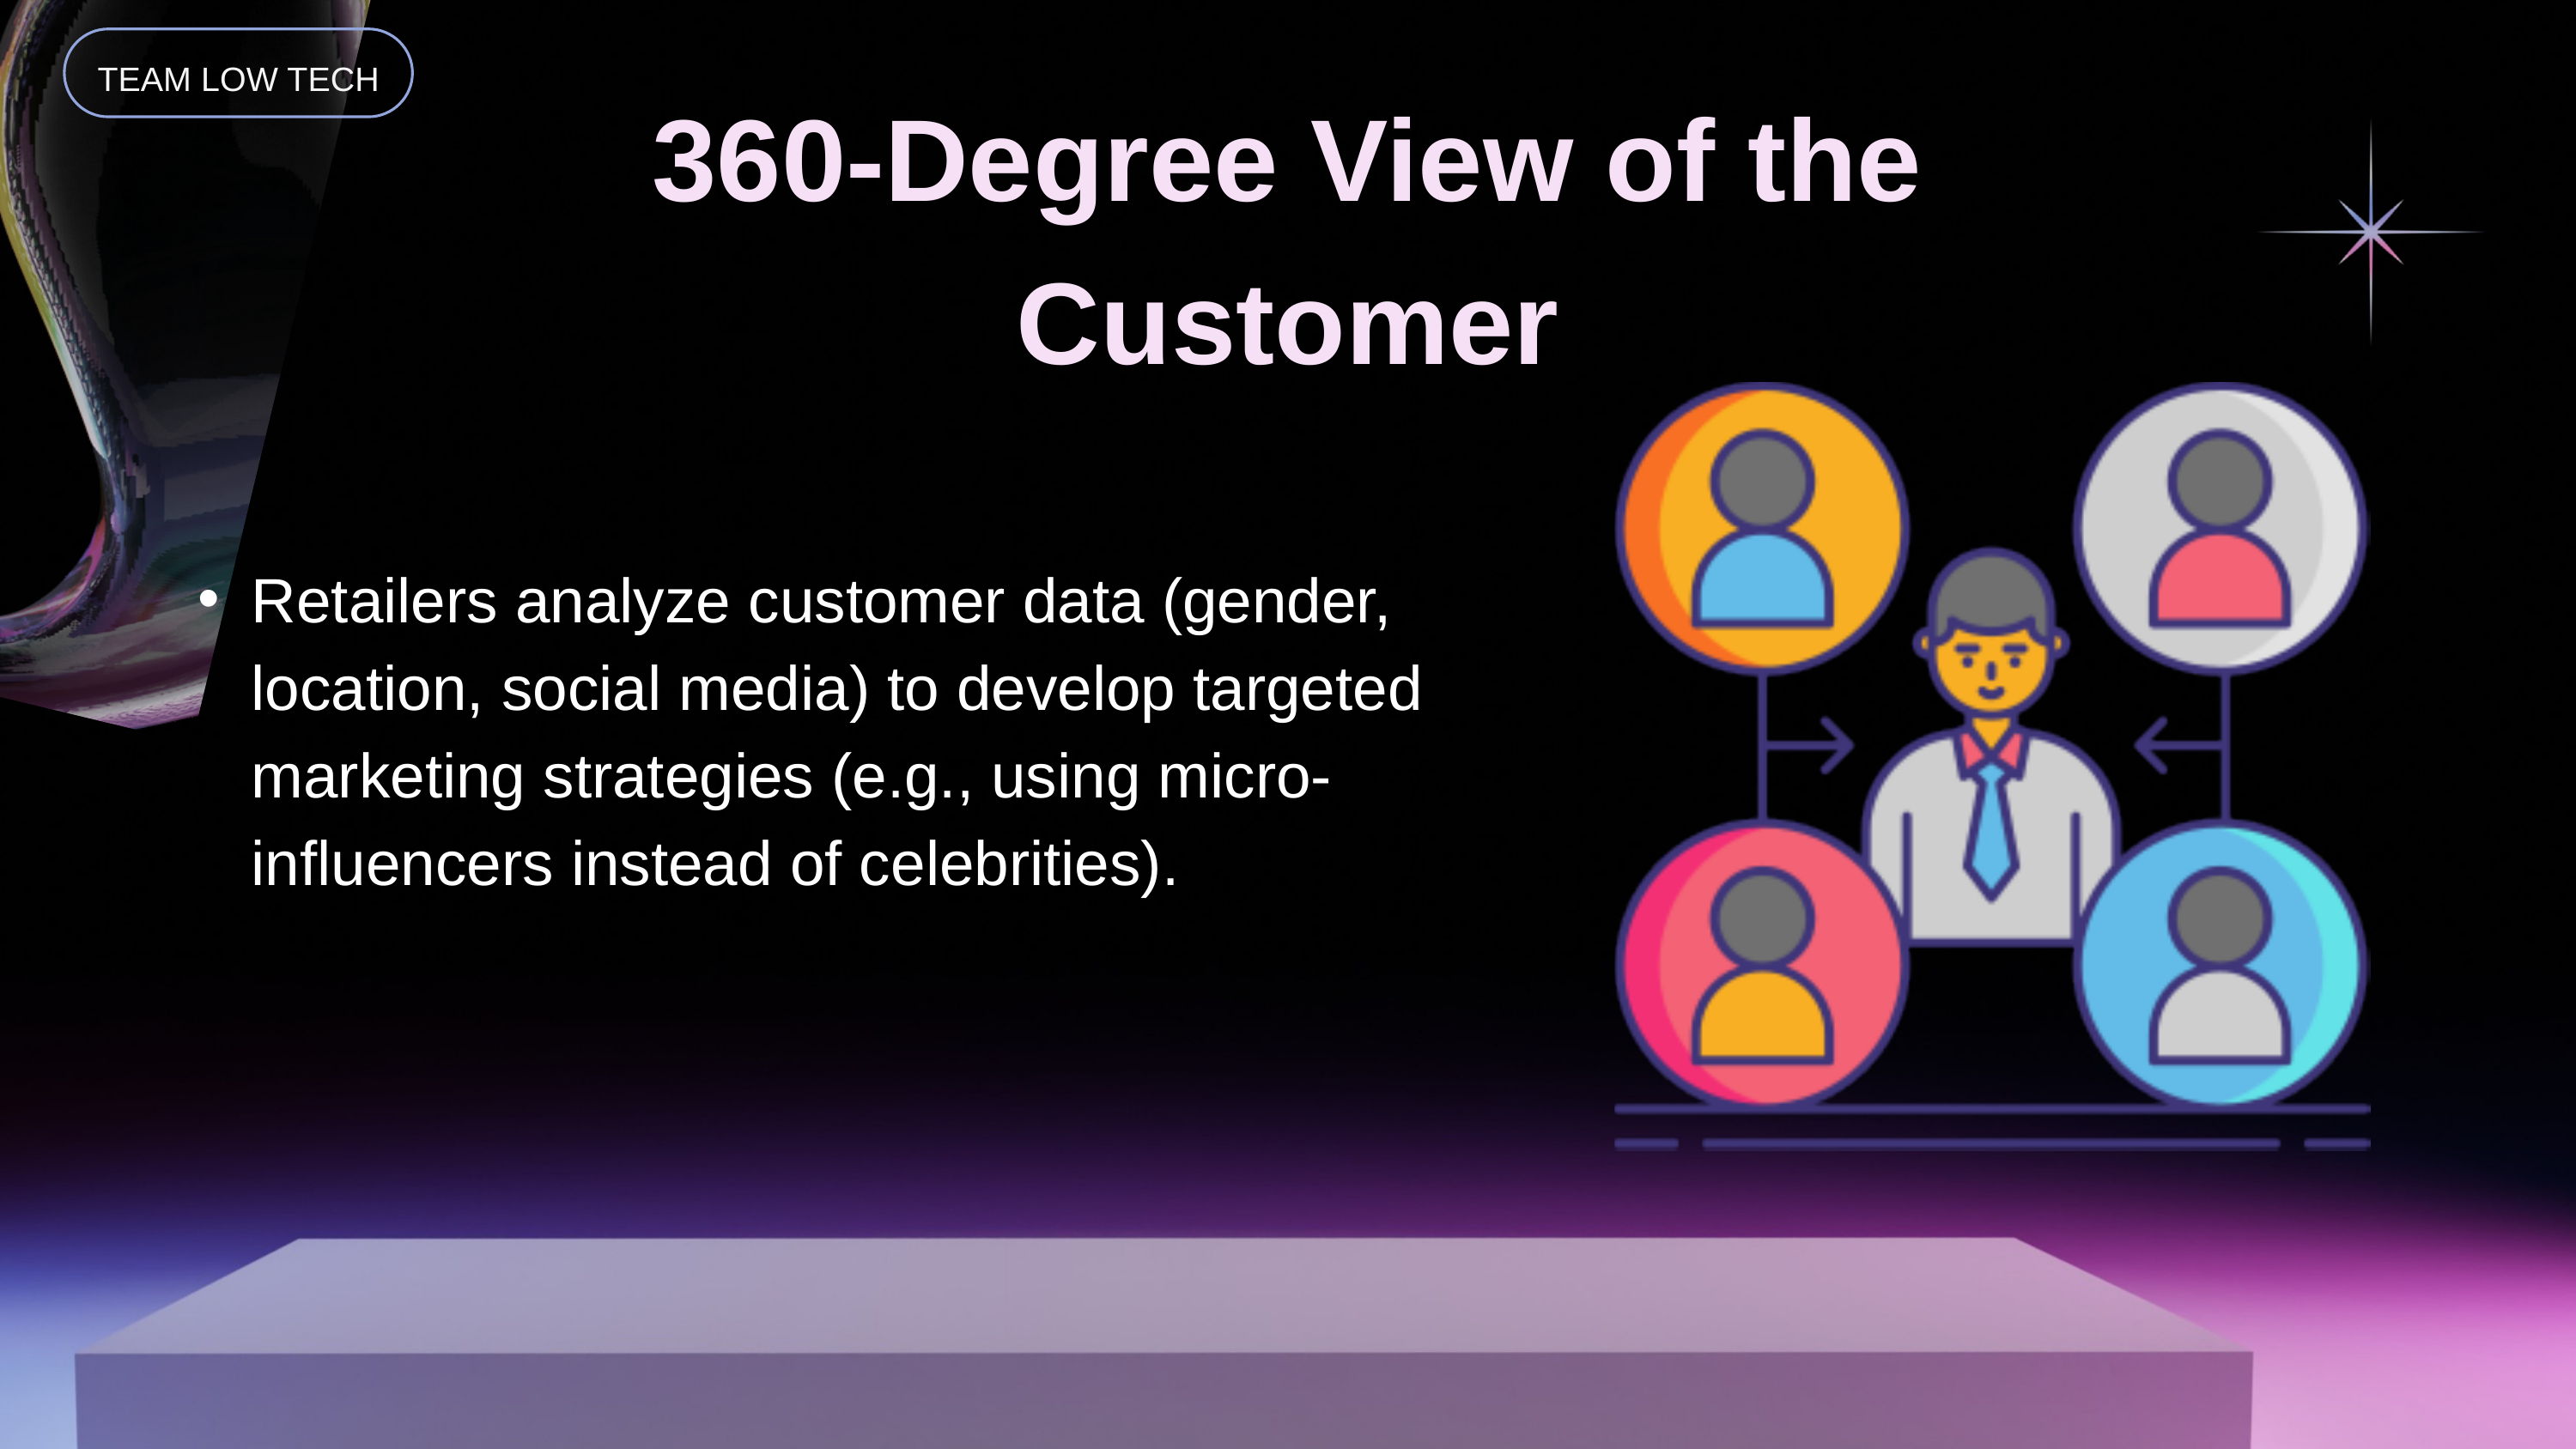

TEAM LOW TECH
360-Degree View of the Customer

Retailers analyze customer data (gender, location, social media) to develop targeted marketing strategies (e.g., using micro-influencers instead of celebrities).